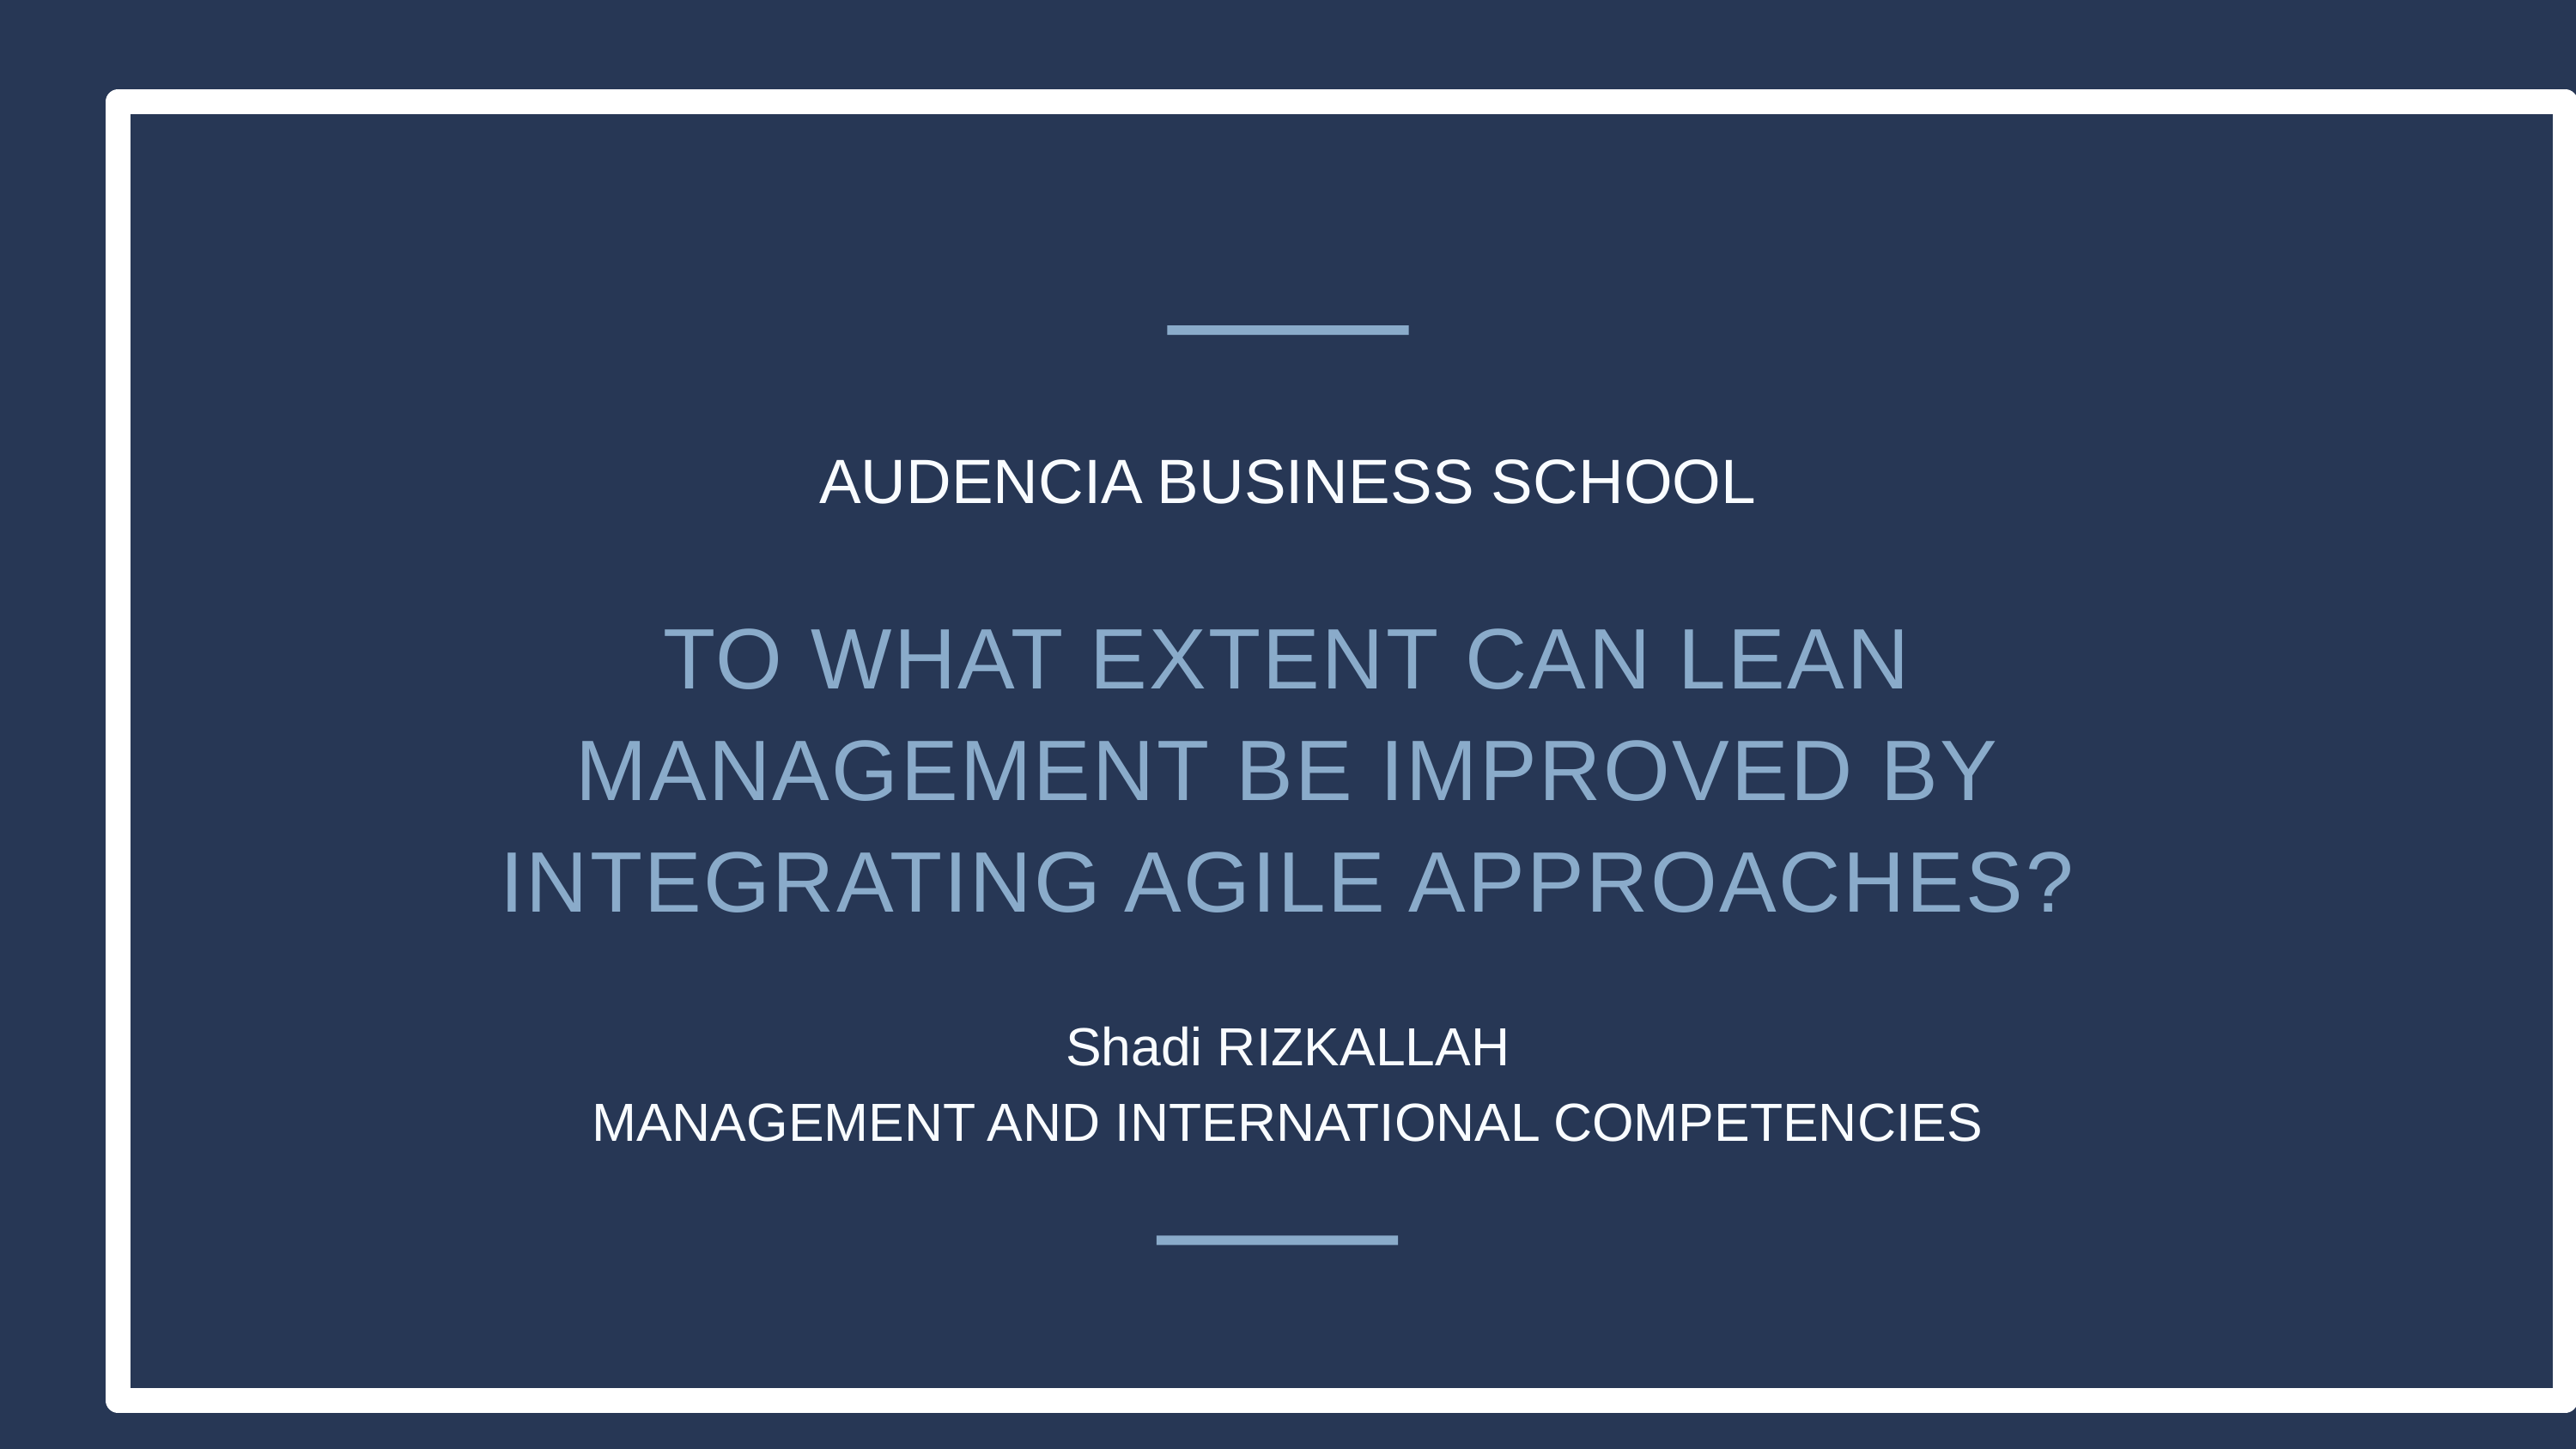

AUDENCIA BUSINESS SCHOOL
TO WHAT EXTENT CAN LEAN MANAGEMENT BE IMPROVED BY INTEGRATING AGILE APPROACHES?
Shadi RIZKALLAH
MANAGEMENT AND INTERNATIONAL COMPETENCIES